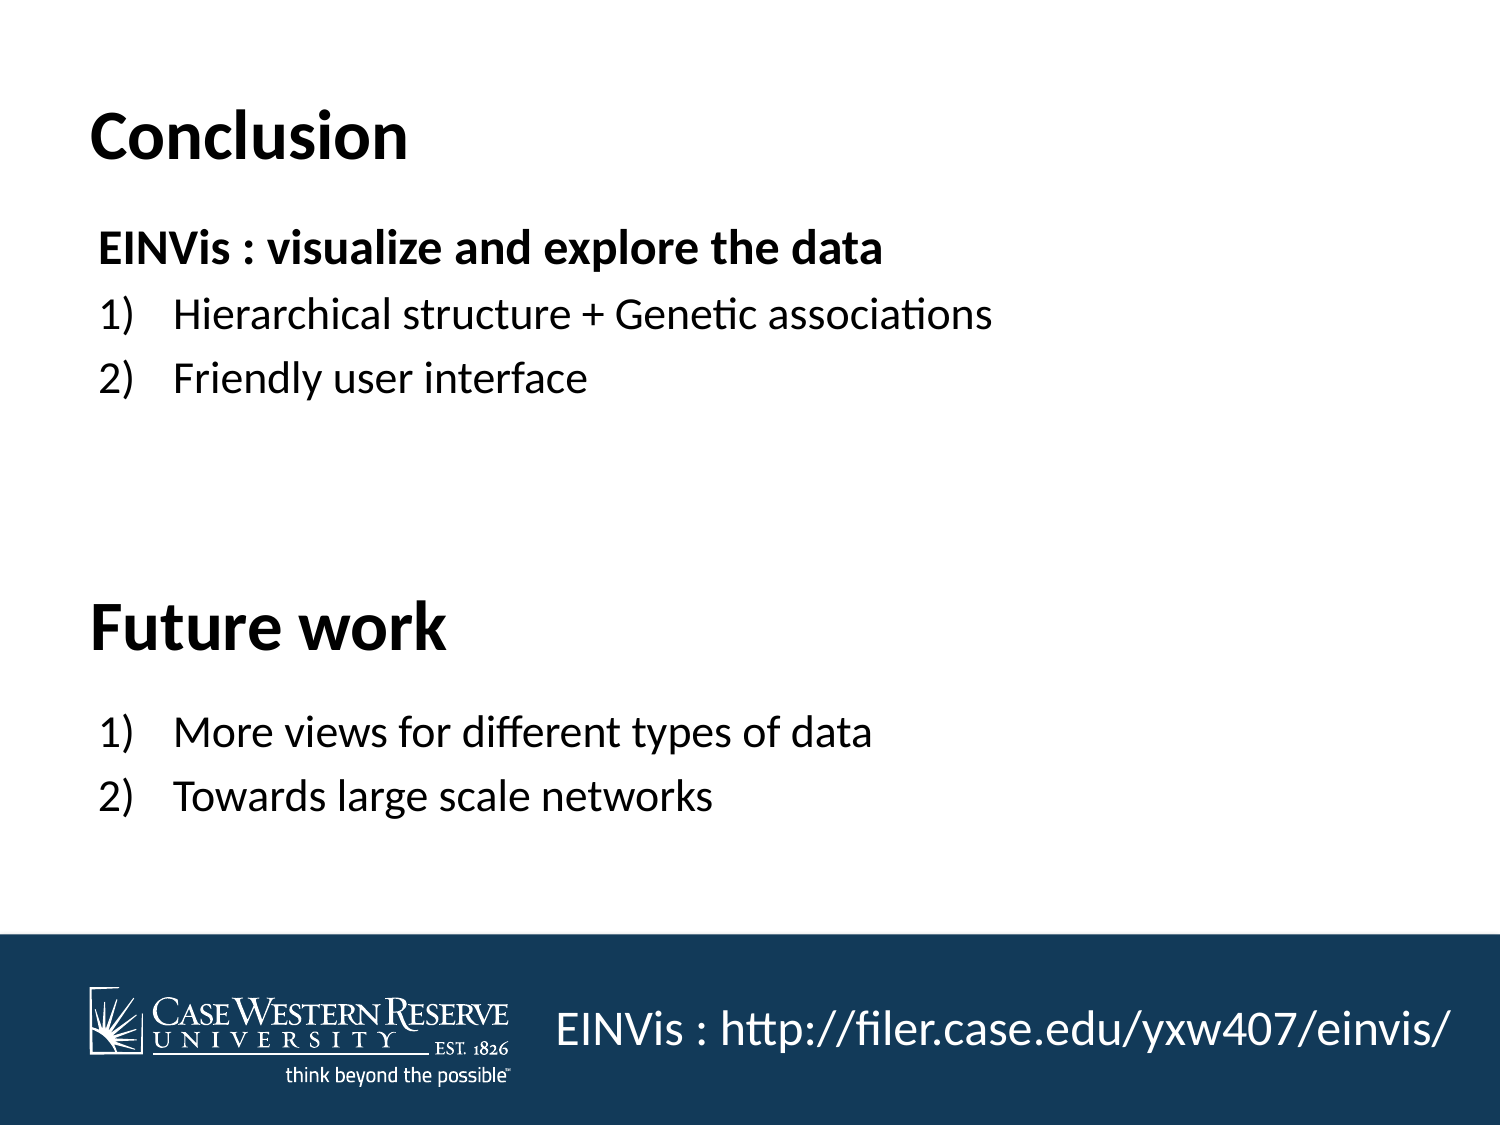

# Conclusion
EINVis : visualize and explore the data
Hierarchical structure + Genetic associations
Friendly user interface
Future work
More views for different types of data
Towards large scale networks
EINVis : http://filer.case.edu/yxw407/einvis/